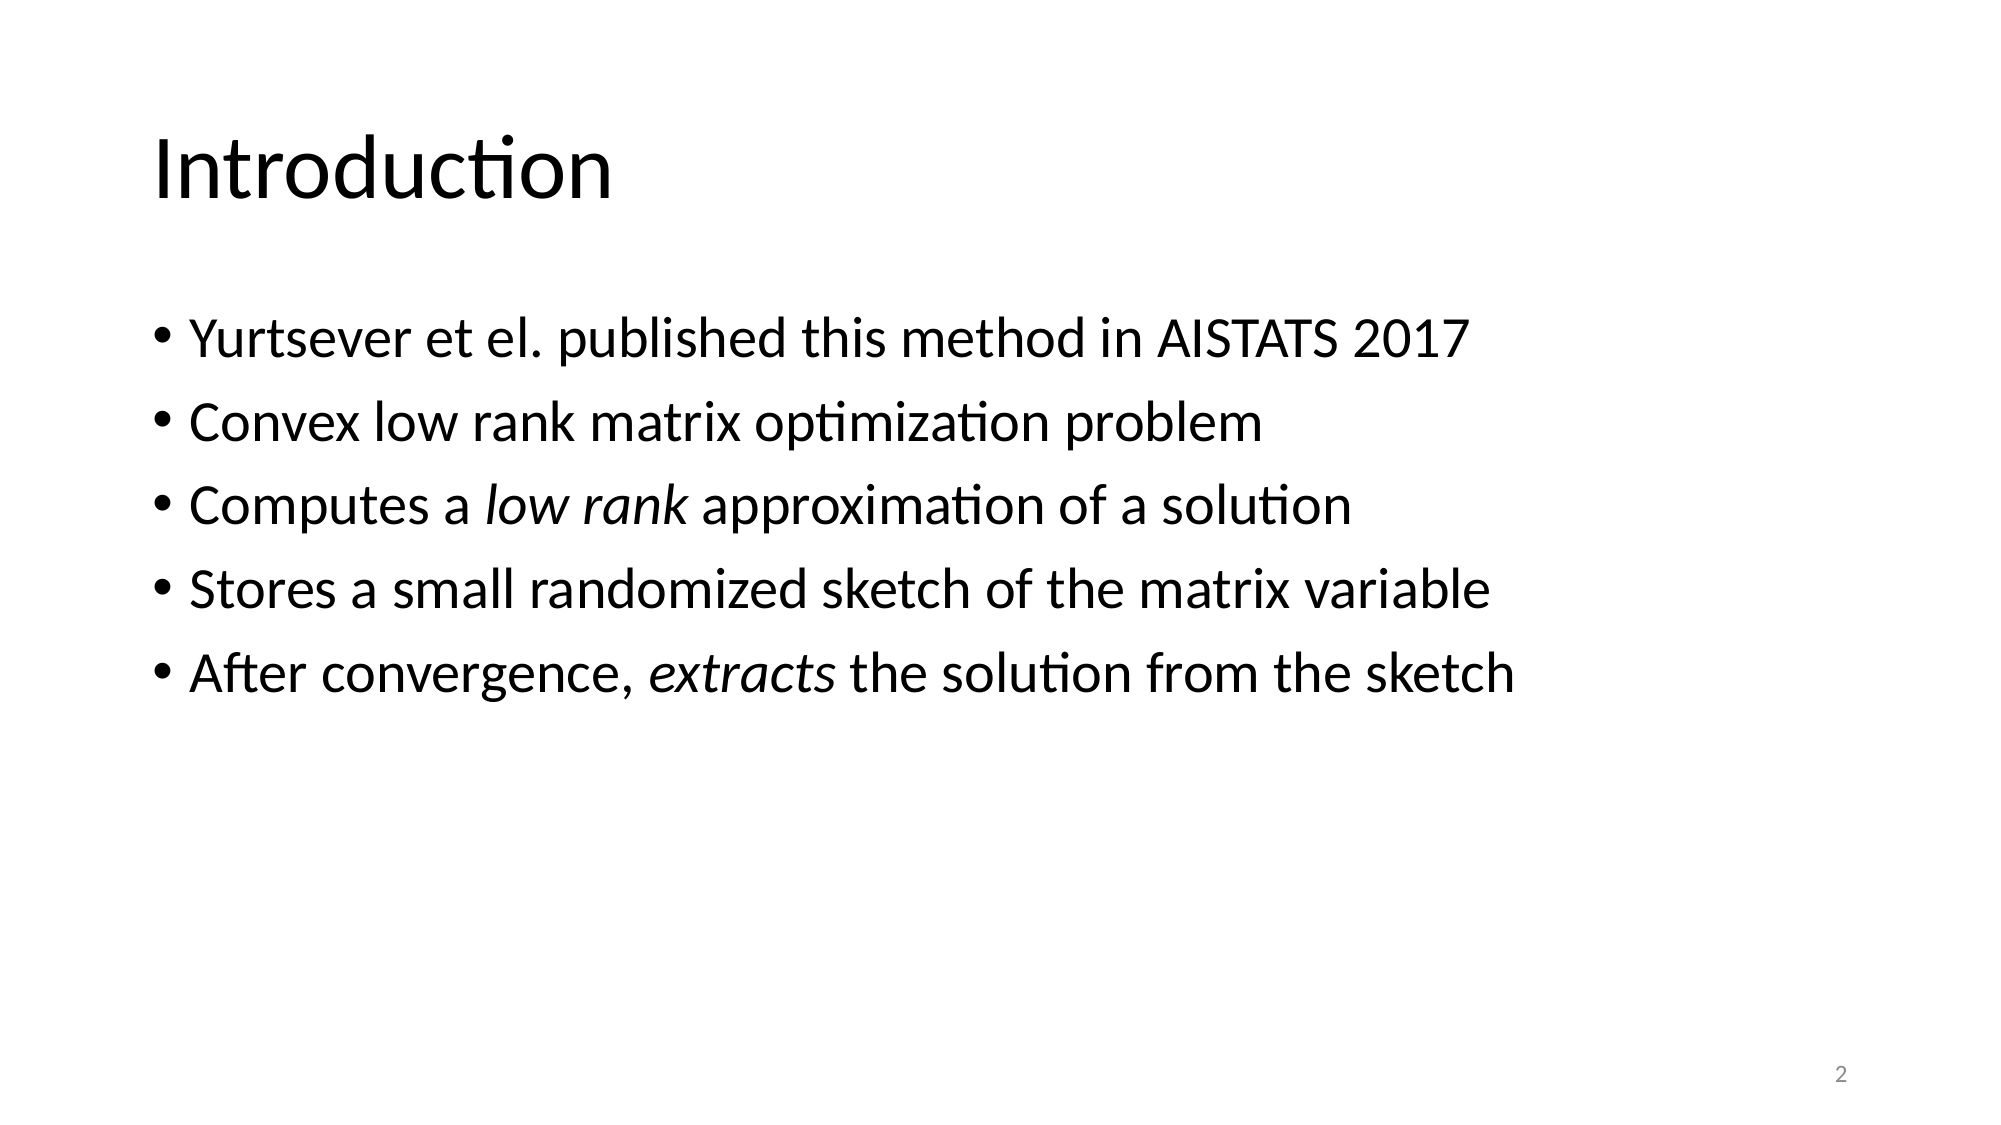

# Introduction
Yurtsever et el. published this method in AISTATS 2017
Convex low rank matrix optimization problem
Computes a low rank approximation of a solution
Stores a small randomized sketch of the matrix variable
After convergence, extracts the solution from the sketch
2